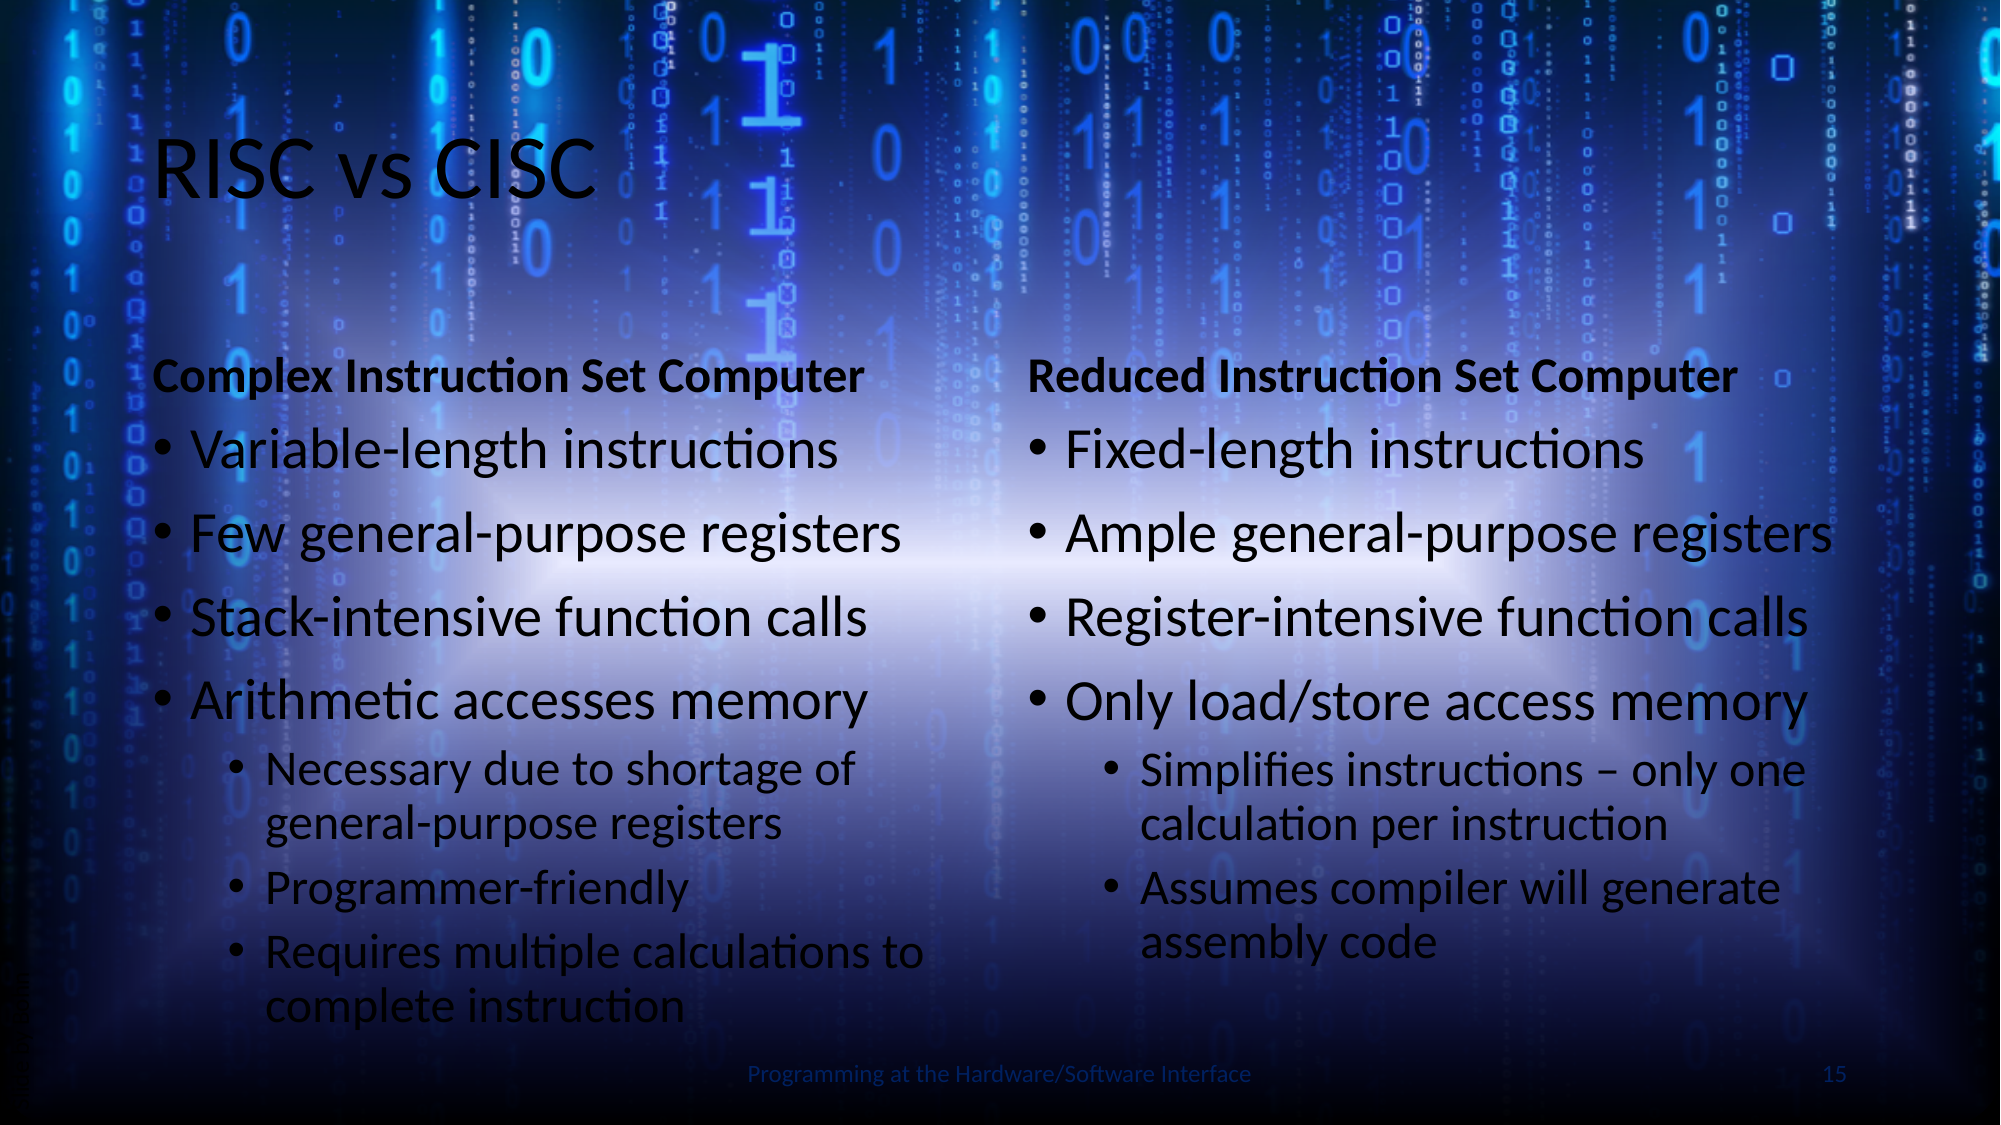

# RISC vs CISC
Complex Instruction Set Computer
Reduced Instruction Set Computer
Variable-length instructions
Few general-purpose registers
Stack-intensive function calls
Arithmetic accesses memory
Necessary due to shortage of general-purpose registers
Programmer-friendly
Requires multiple calculations to complete instruction
Fixed-length instructions
Ample general-purpose registers
Register-intensive function calls
Only load/store access memory
Simplifies instructions – only one calculation per instruction
Assumes compiler will generate assembly code
Slide by Bohn
Programming at the Hardware/Software Interface
15